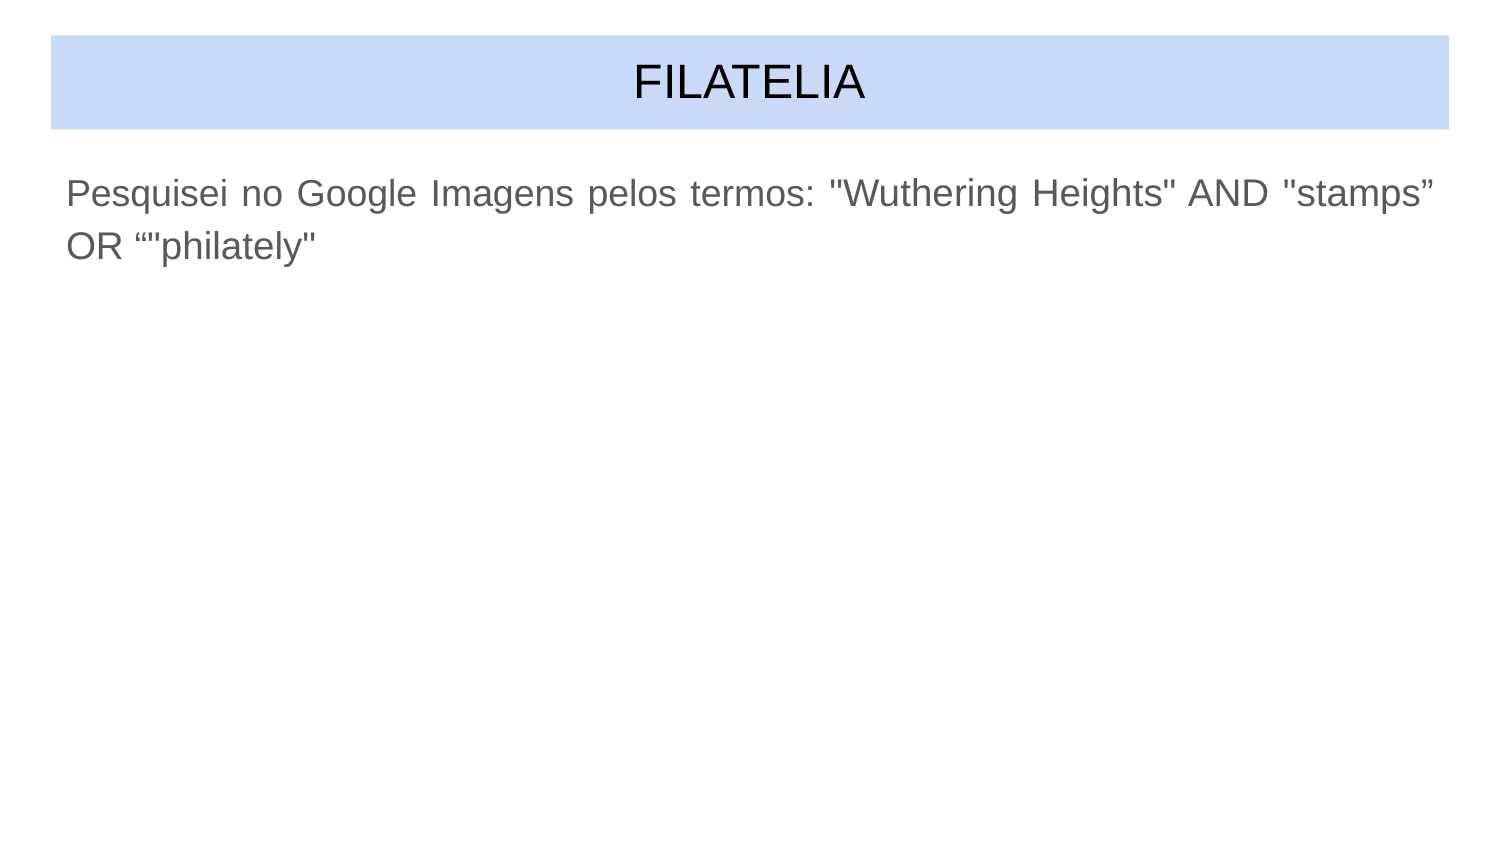

# FILATELIA
Pesquisei no Google Imagens pelos termos: "Wuthering Heights" AND "stamps” OR “"philately"